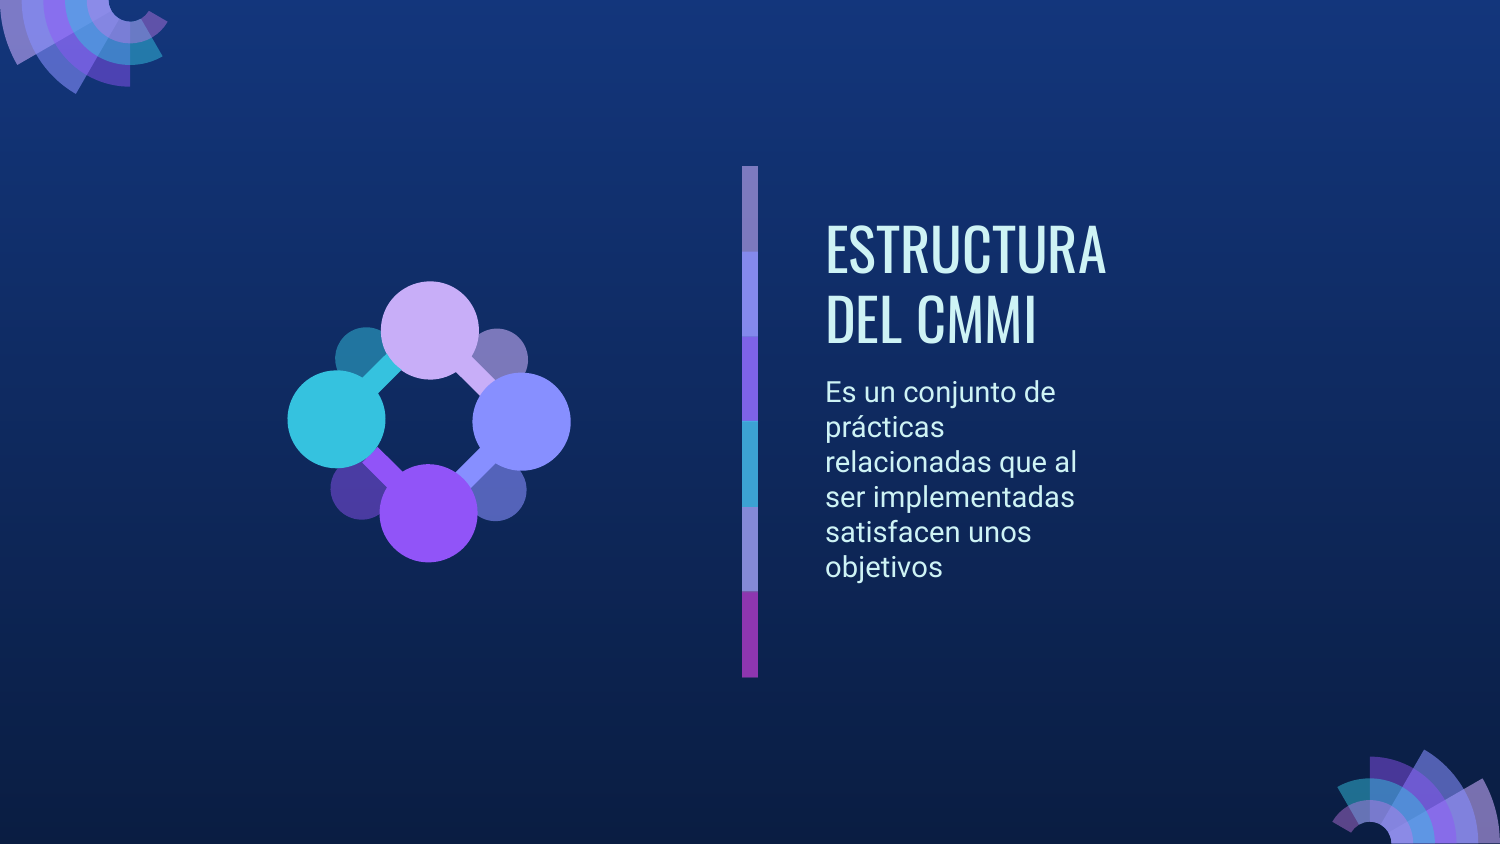

# ESTRUCTURA DEL CMMI

Es un conjunto de prácticas relacionadas que al ser implementadas satisfacen unos objetivos